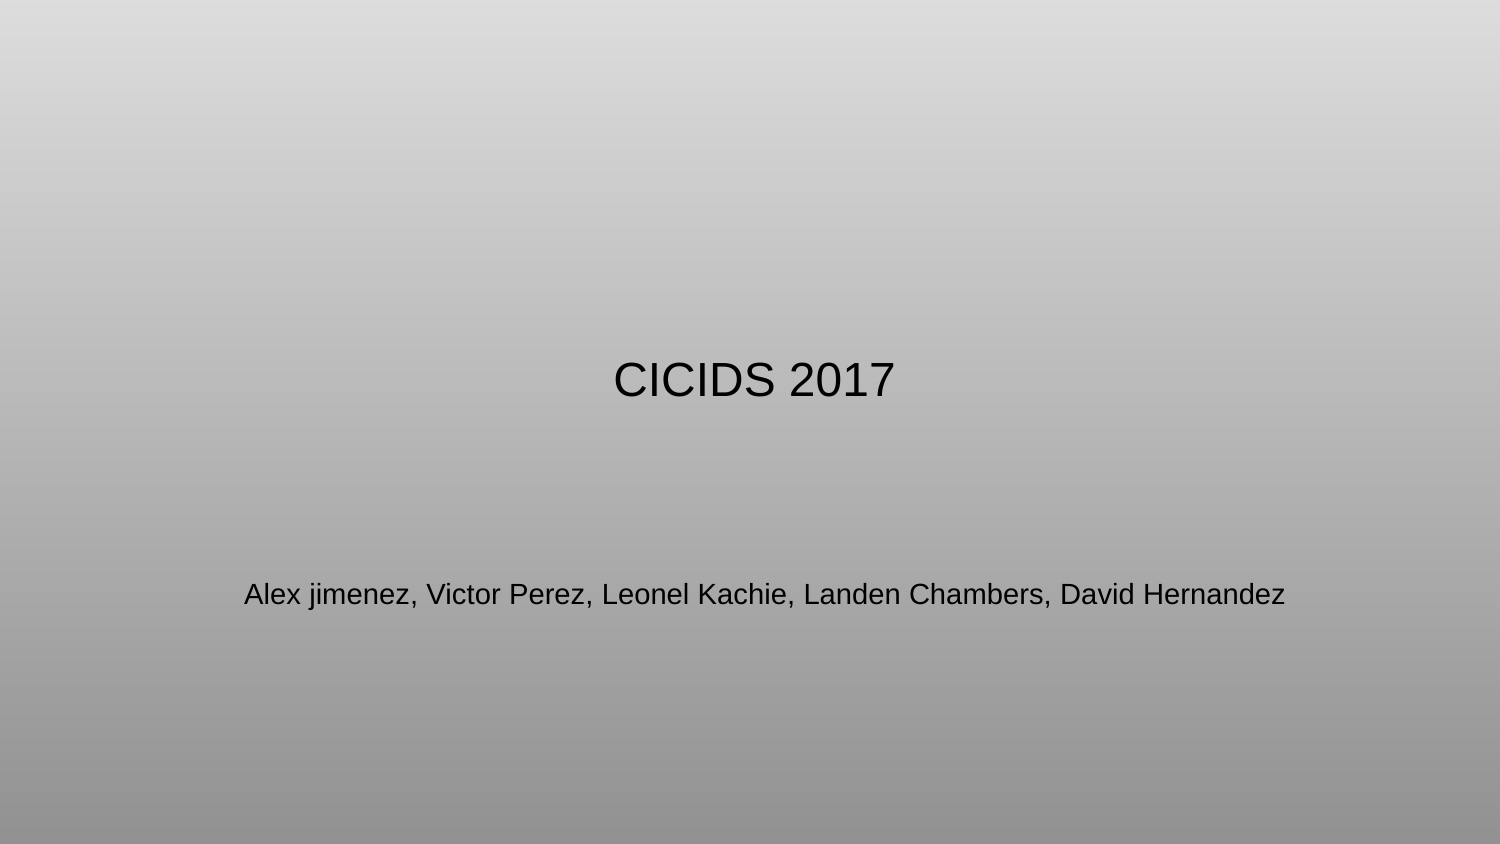

# CICIDS 2017
Alex jimenez, Victor Perez, Leonel Kachie, Landen Chambers, David Hernandez